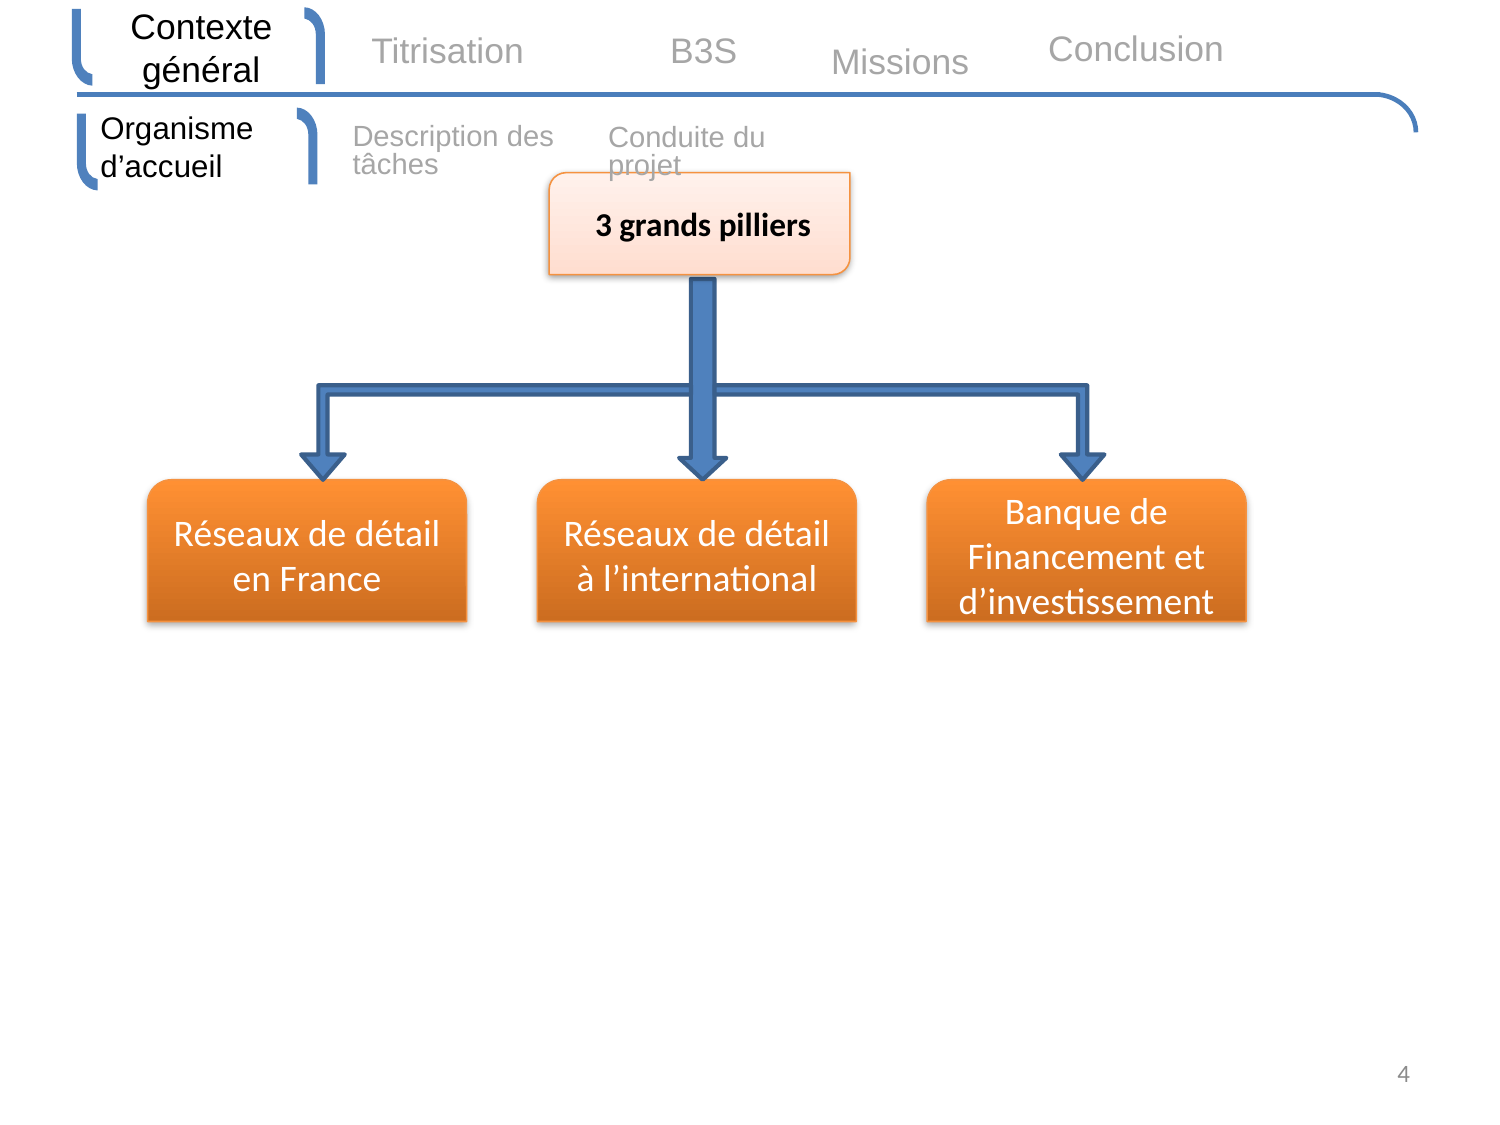

Conclusion

Titrisation
B3S
Contexte général
Missions

Organisme d’accueil

Description des tâches
Conduite du projet

 3 grands pilliers

Réseaux de détail en France
Réseaux de détail à l’international
Banque de Financement et d’investissement
4